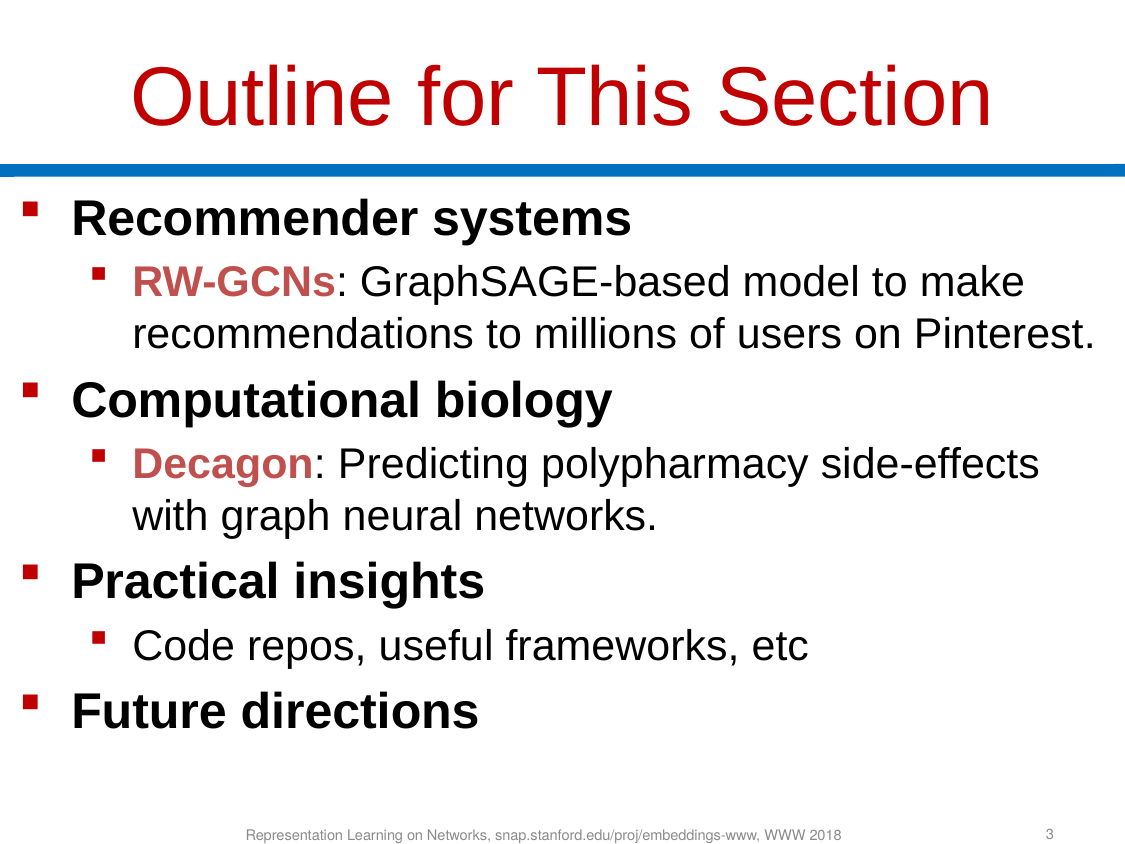

# Outline for This Section
Recommender systems
RW-GCNs: GraphSAGE-based model to make recommendations to millions of users on Pinterest.
Computational biology
Decagon: Predicting polypharmacy side-effects with graph neural networks.
Practical insights
Code repos, useful frameworks, etc
Future directions

3
Representation Learning on Networks, snap.stanford.edu/proj/embeddings-www, WWW 2018